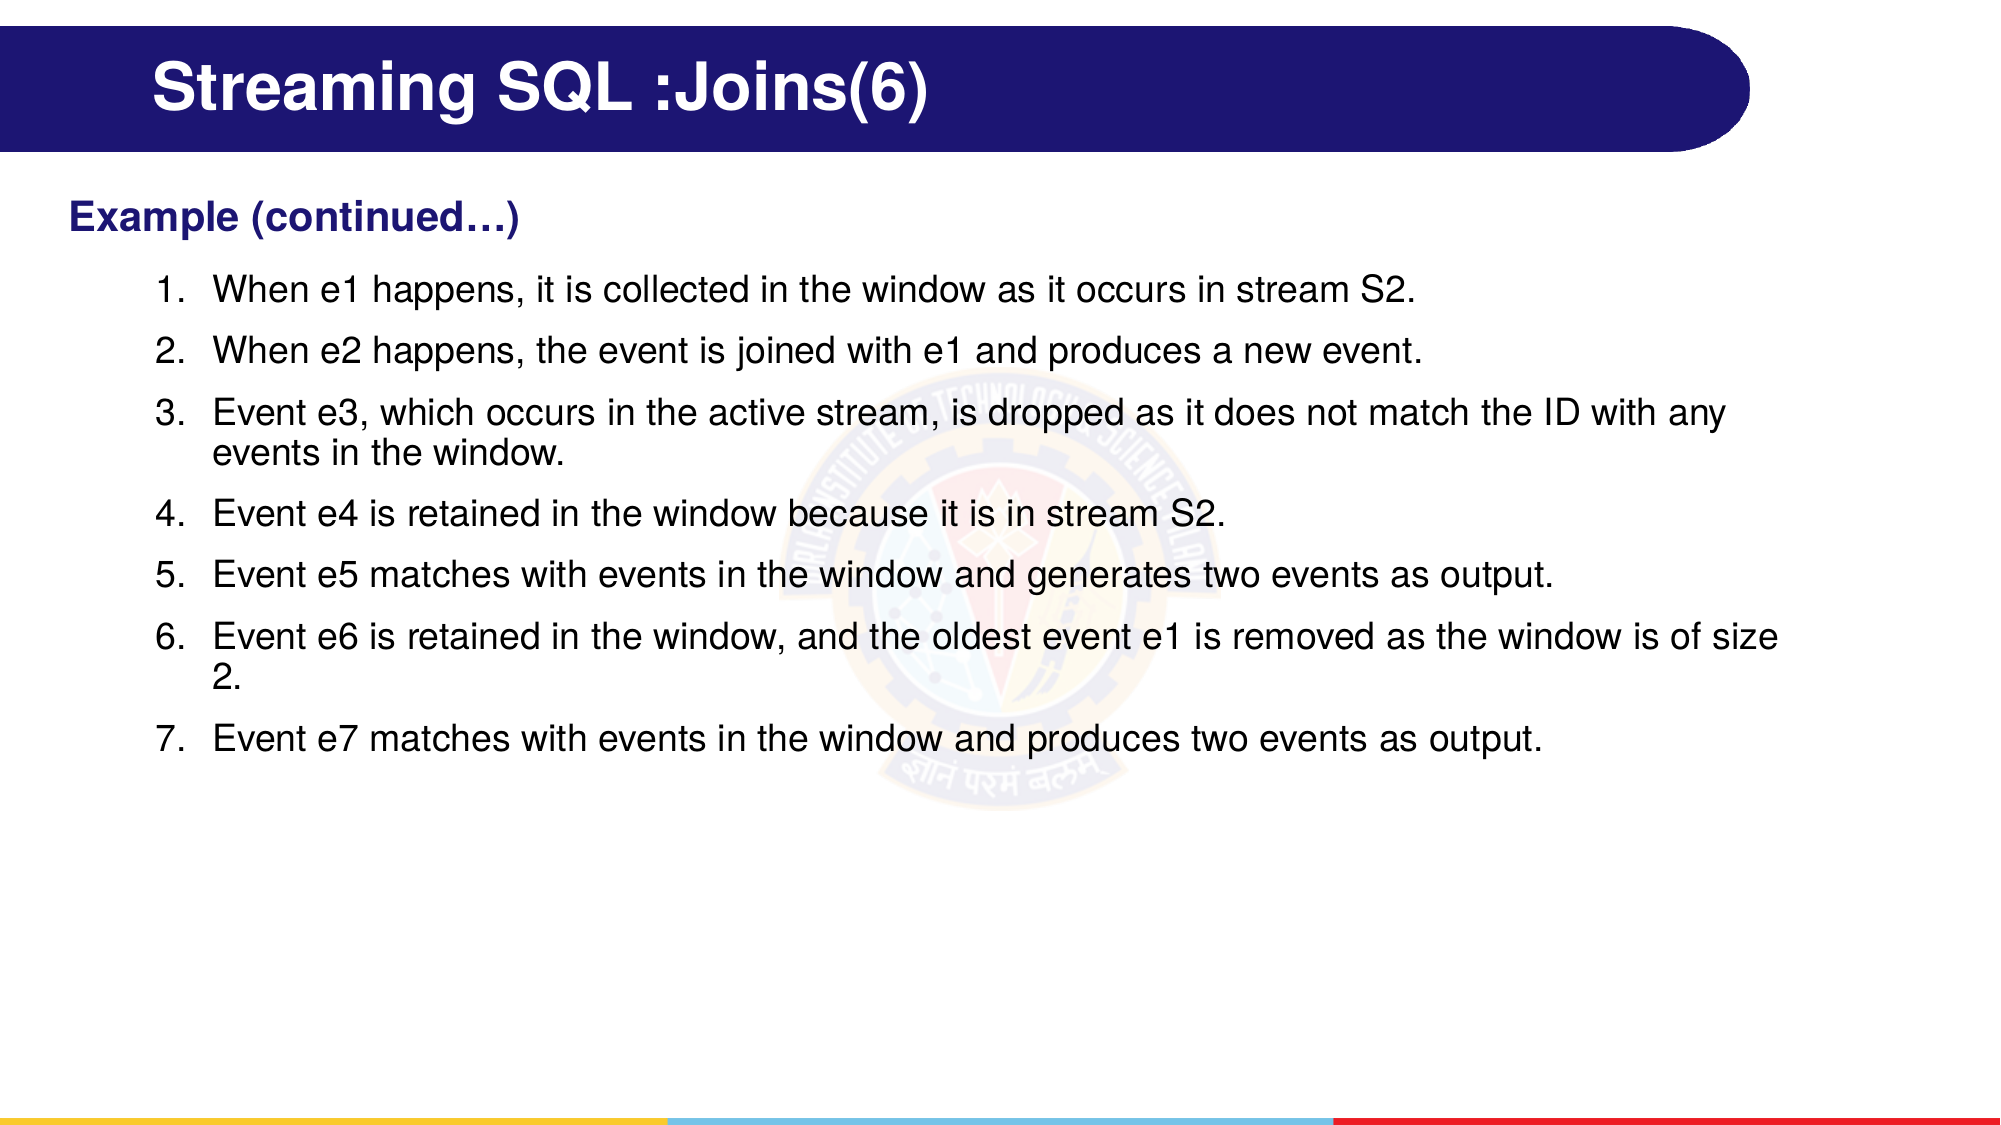

# Streaming SQL :Joins(6)
Example (continued…)

When e1 happens, it is collected in the window as it occurs in stream S2.
When e2 happens, the event is joined with e1 and produces a new event.
Event e3, which occurs in the active stream, is dropped as it does not match the ID with any events in the window.
Event e4 is retained in the window because it is in stream S2.
Event e5 matches with events in the window and generates two events as output.
Event e6 is retained in the window, and the oldest event e1 is removed as the window is of size 2.
Event e7 matches with events in the window and produces two events as output.